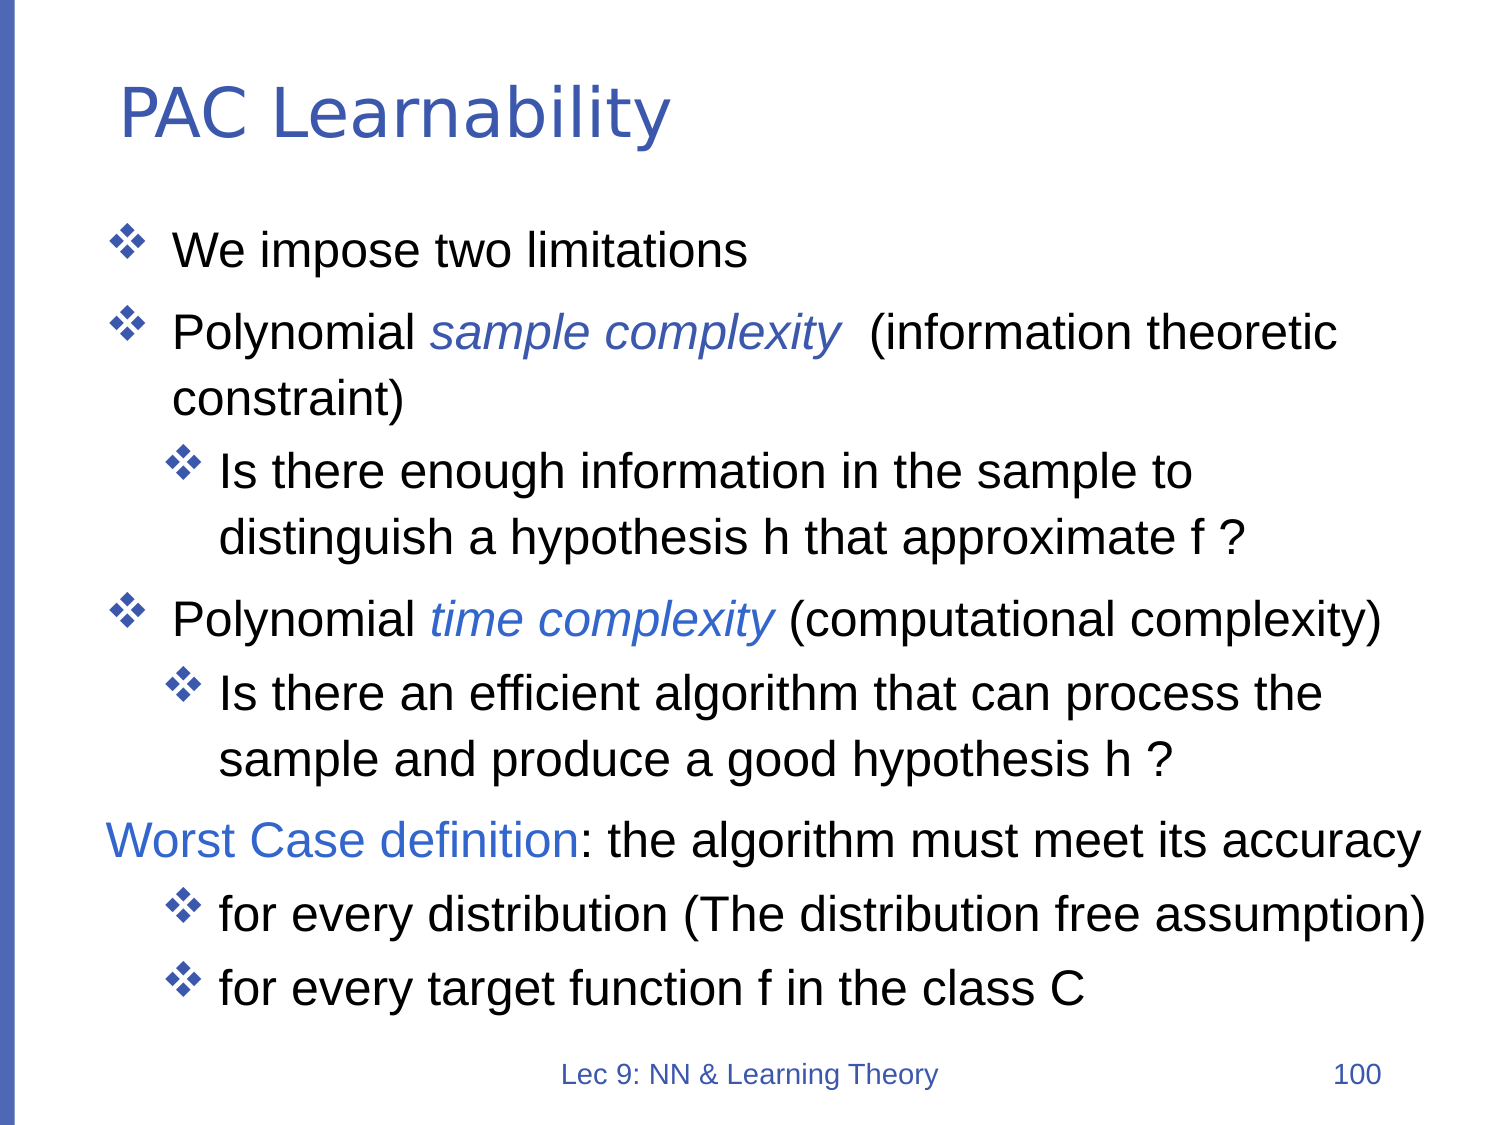

# PAC Learnability
We impose two limitations
Polynomial sample complexity  (information theoretic constraint)
Is there enough information in the sample to distinguish a hypothesis h that approximate f ?
Polynomial time complexity (computational complexity)
Is there an efficient algorithm that can process the sample and produce a good hypothesis h ?
Worst Case definition: the algorithm must meet its accuracy
for every distribution (The distribution free assumption)
for every target function f in the class C

Lec 9: NN & Learning Theory
100